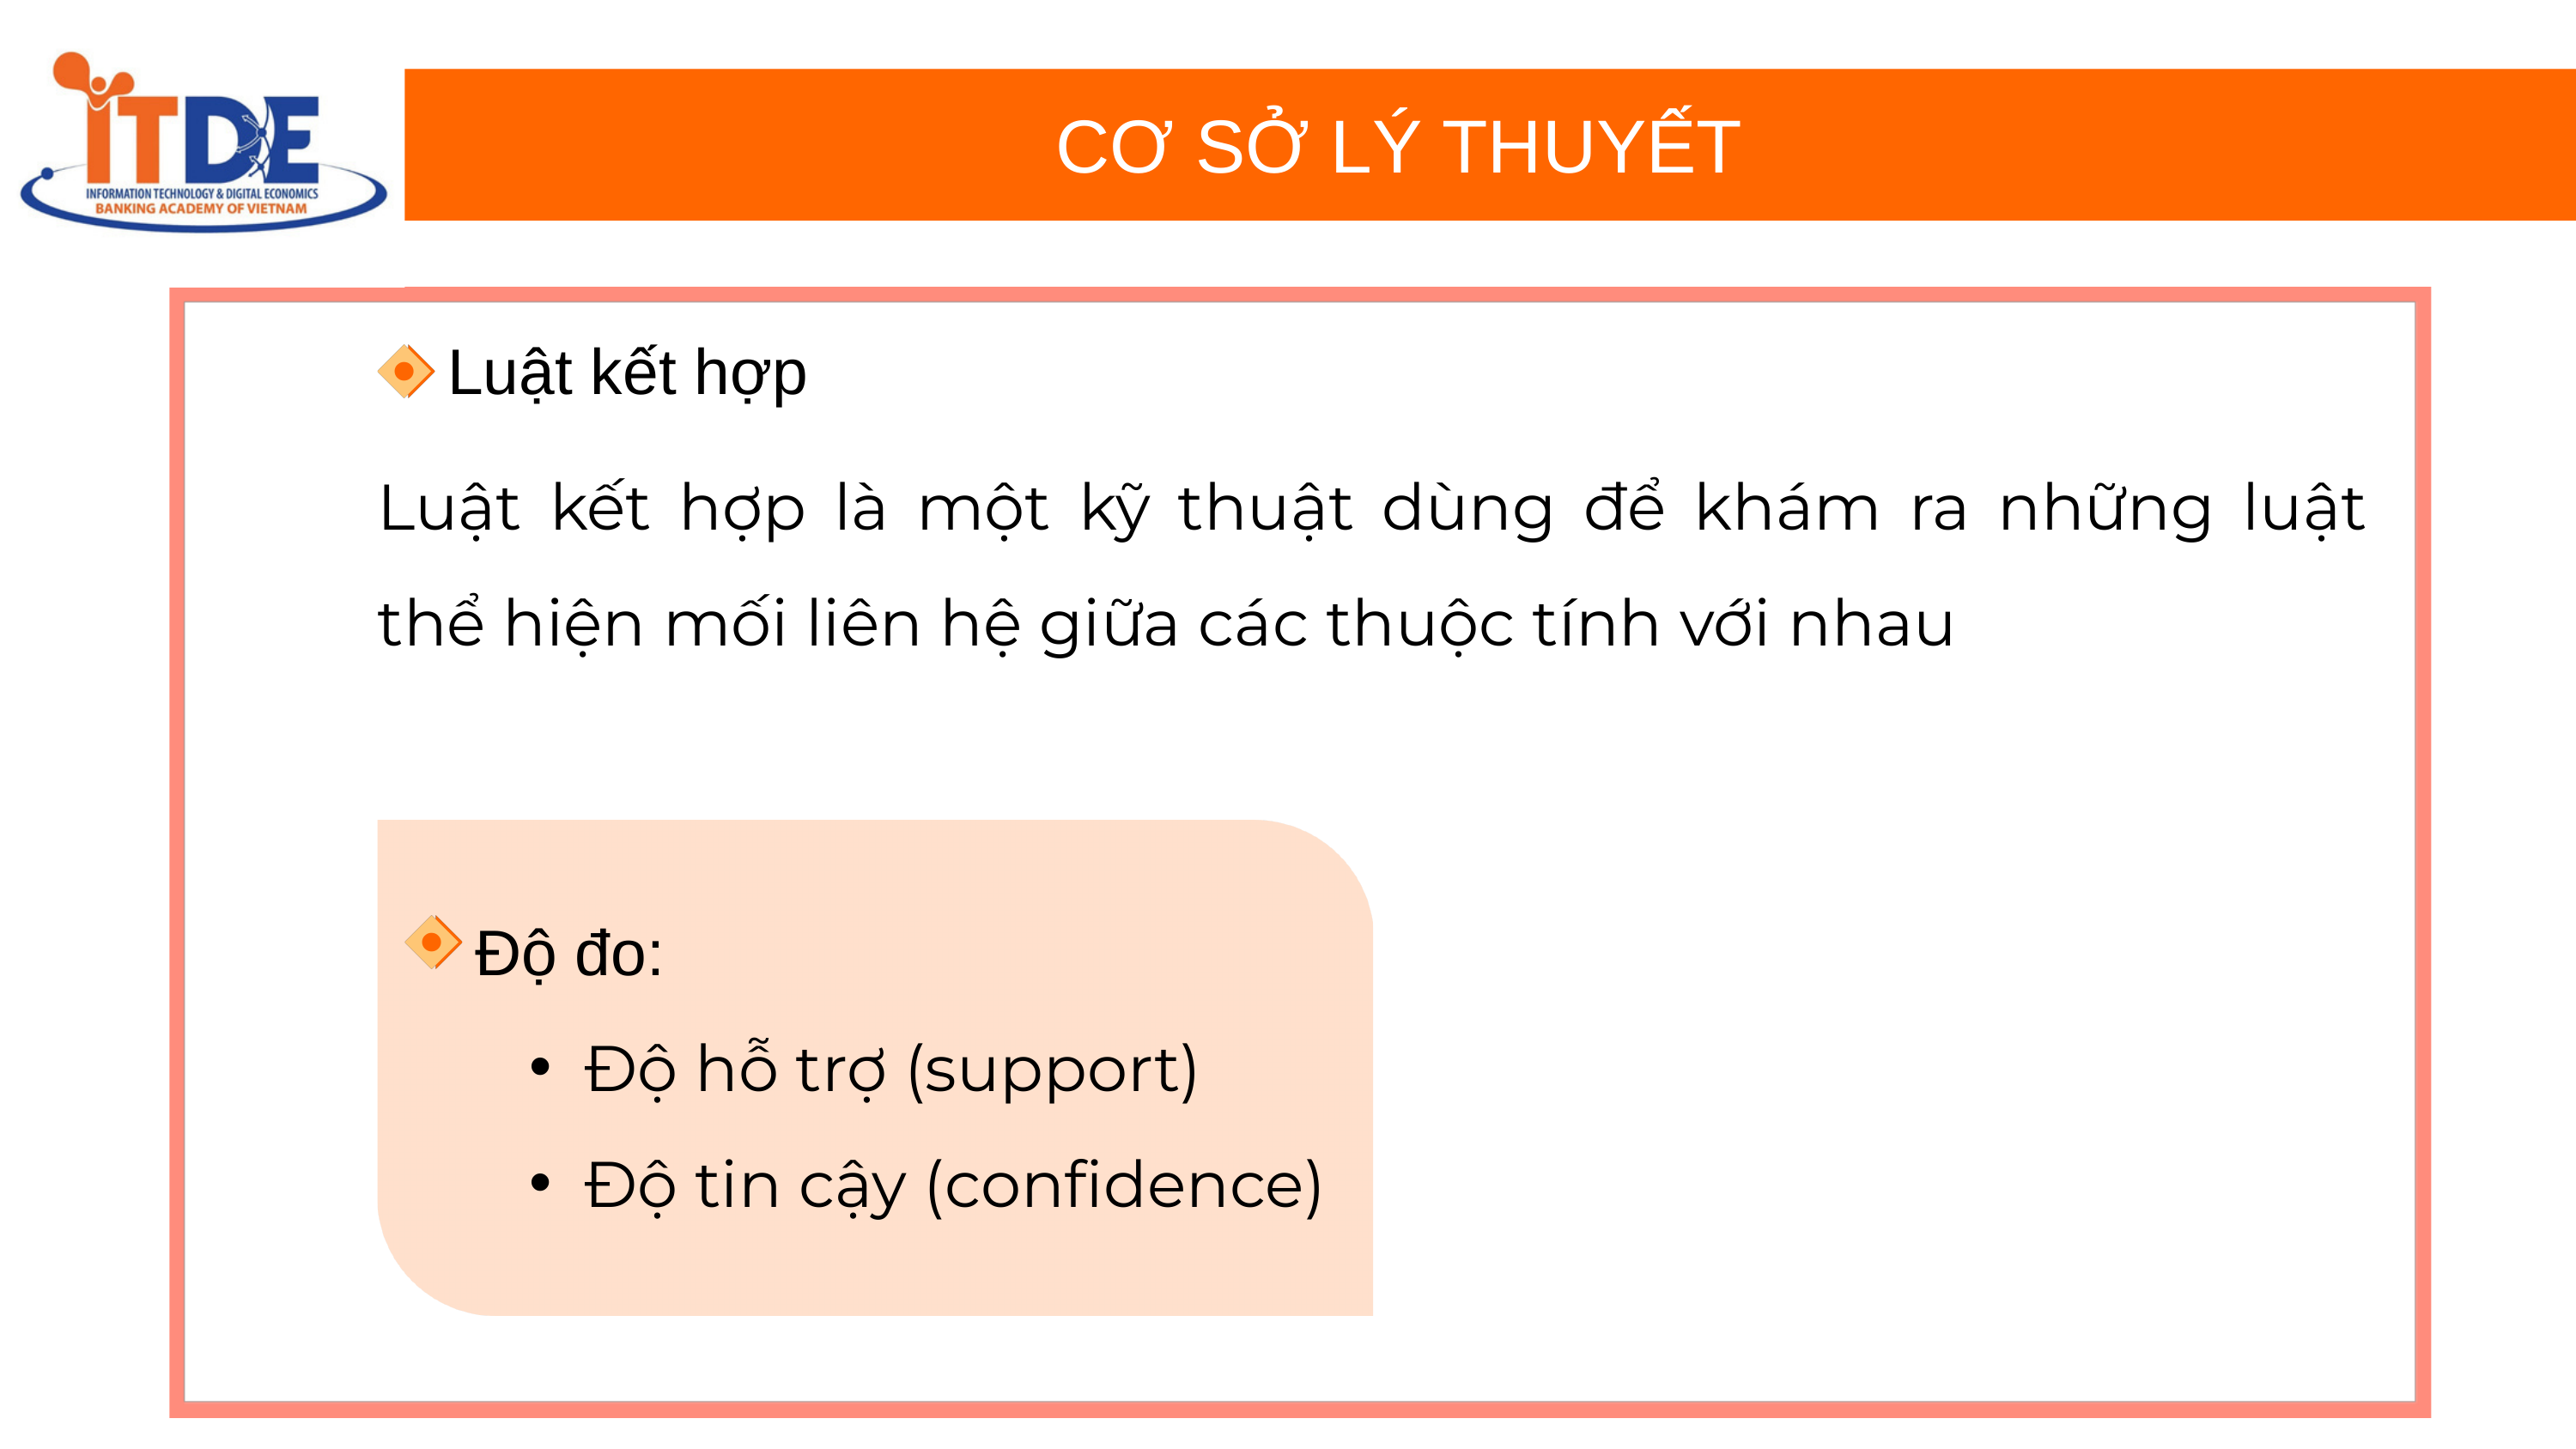

CƠ SỞ LÝ THUYẾT

Luật kết hợp

Luật kết hợp là một kỹ thuật dùng để khám ra những luật thể hiện mối liên hệ giữa các thuộc tính với nhau

Độ đo:
Độ hỗ trợ (support)
Độ tin cậy (confidence)